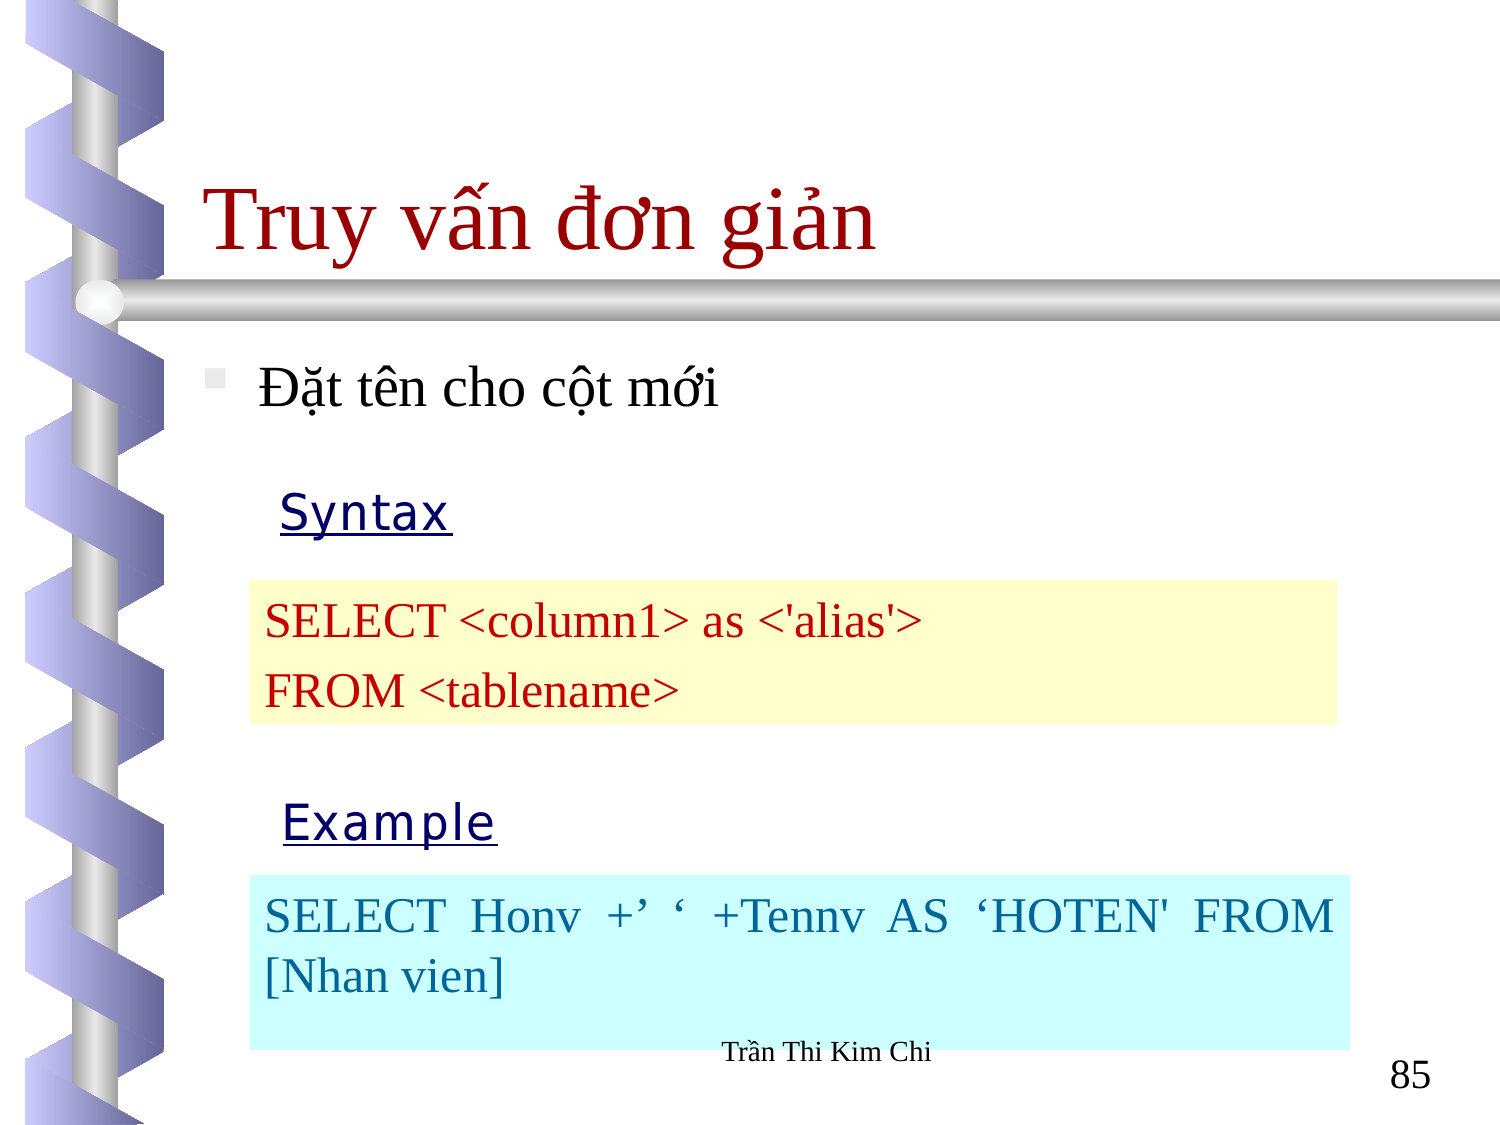

# Truy vấn đơn giản
Đặt tên cho cột mới
Syntax
SELECT <column1> as <'alias'>
FROM <tablename>
Example
SELECT Honv +’ ‘ +Tennv AS ‘HOTEN' FROM [Nhan vien]
Trần Thi Kim Chi